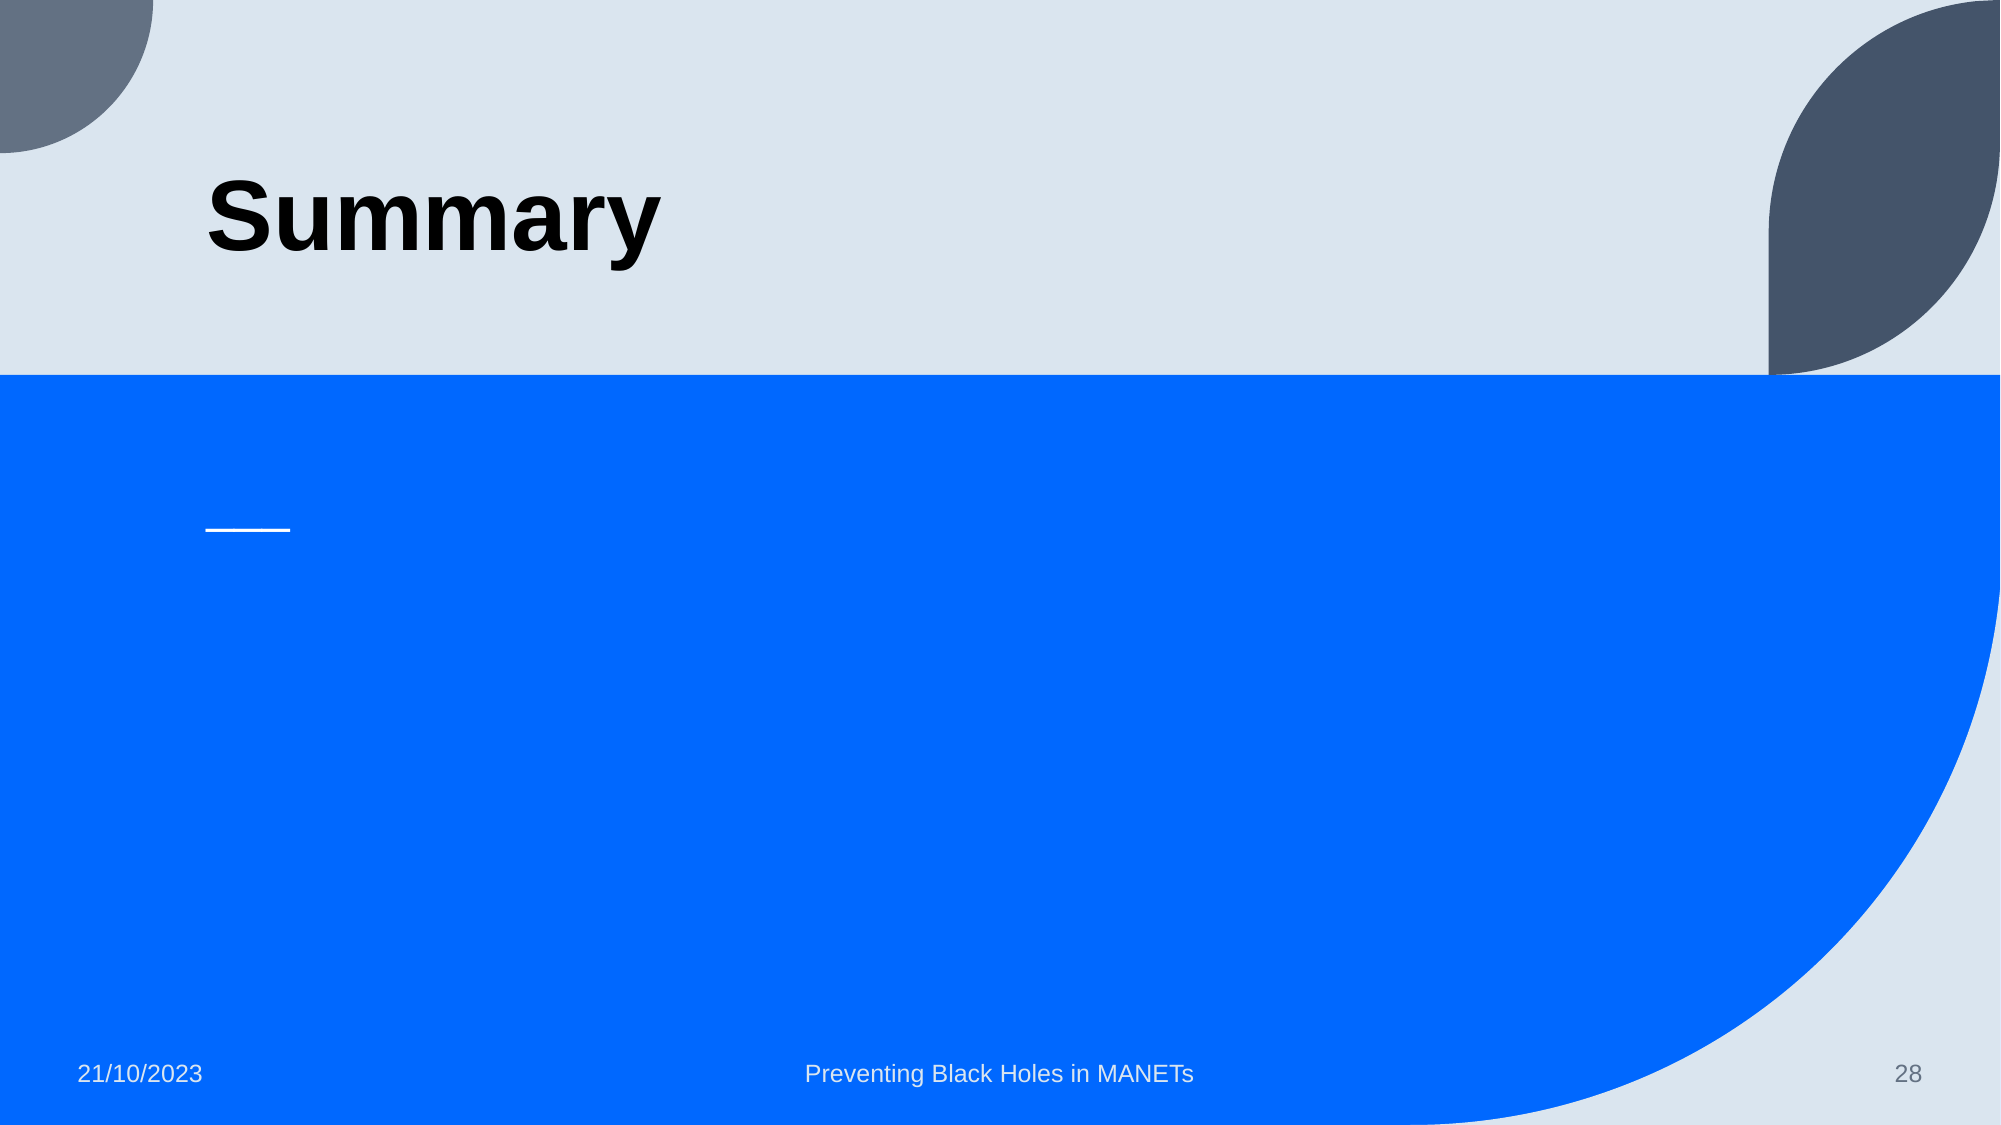

# Summary
___
21/10/2023
Preventing Black Holes in MANETs
28